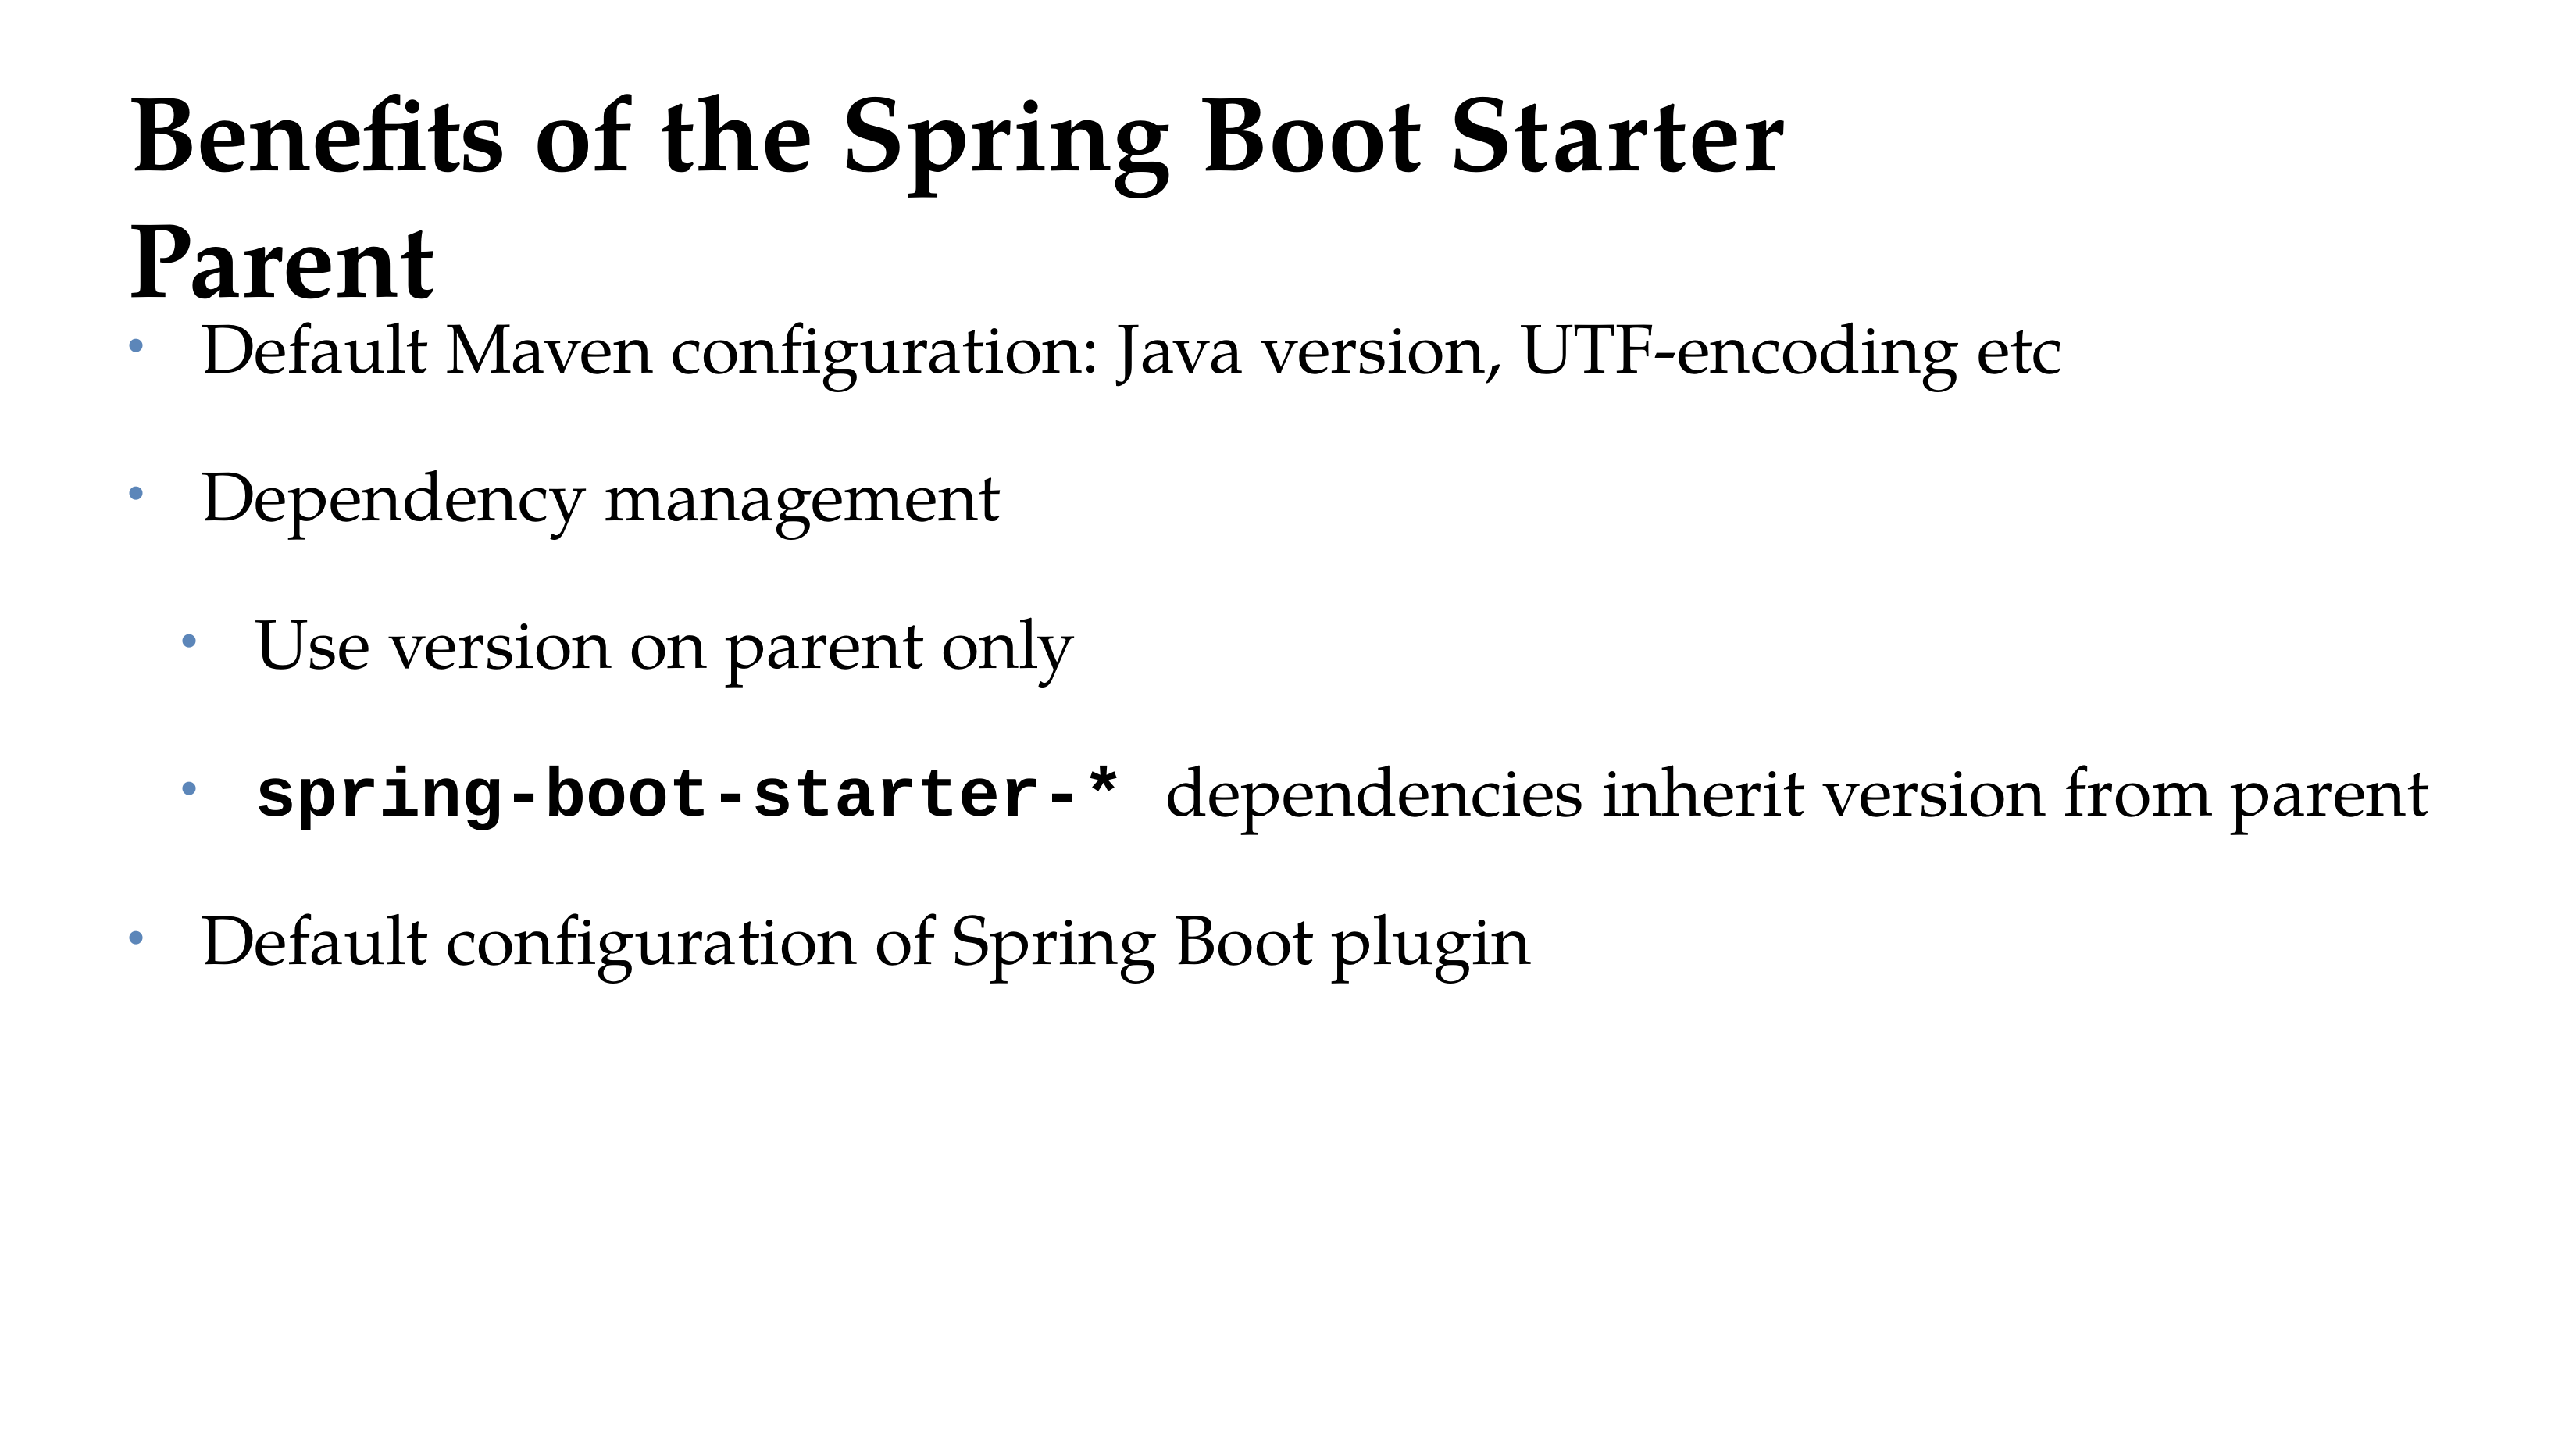

# Benefits of the Spring Boot Starter Parent
Default Maven configuration: Java version, UTF-encoding etc
Dependency management
Use version on parent only
spring-boot-starter-* dependencies inherit version from parent
Default configuration of Spring Boot plugin